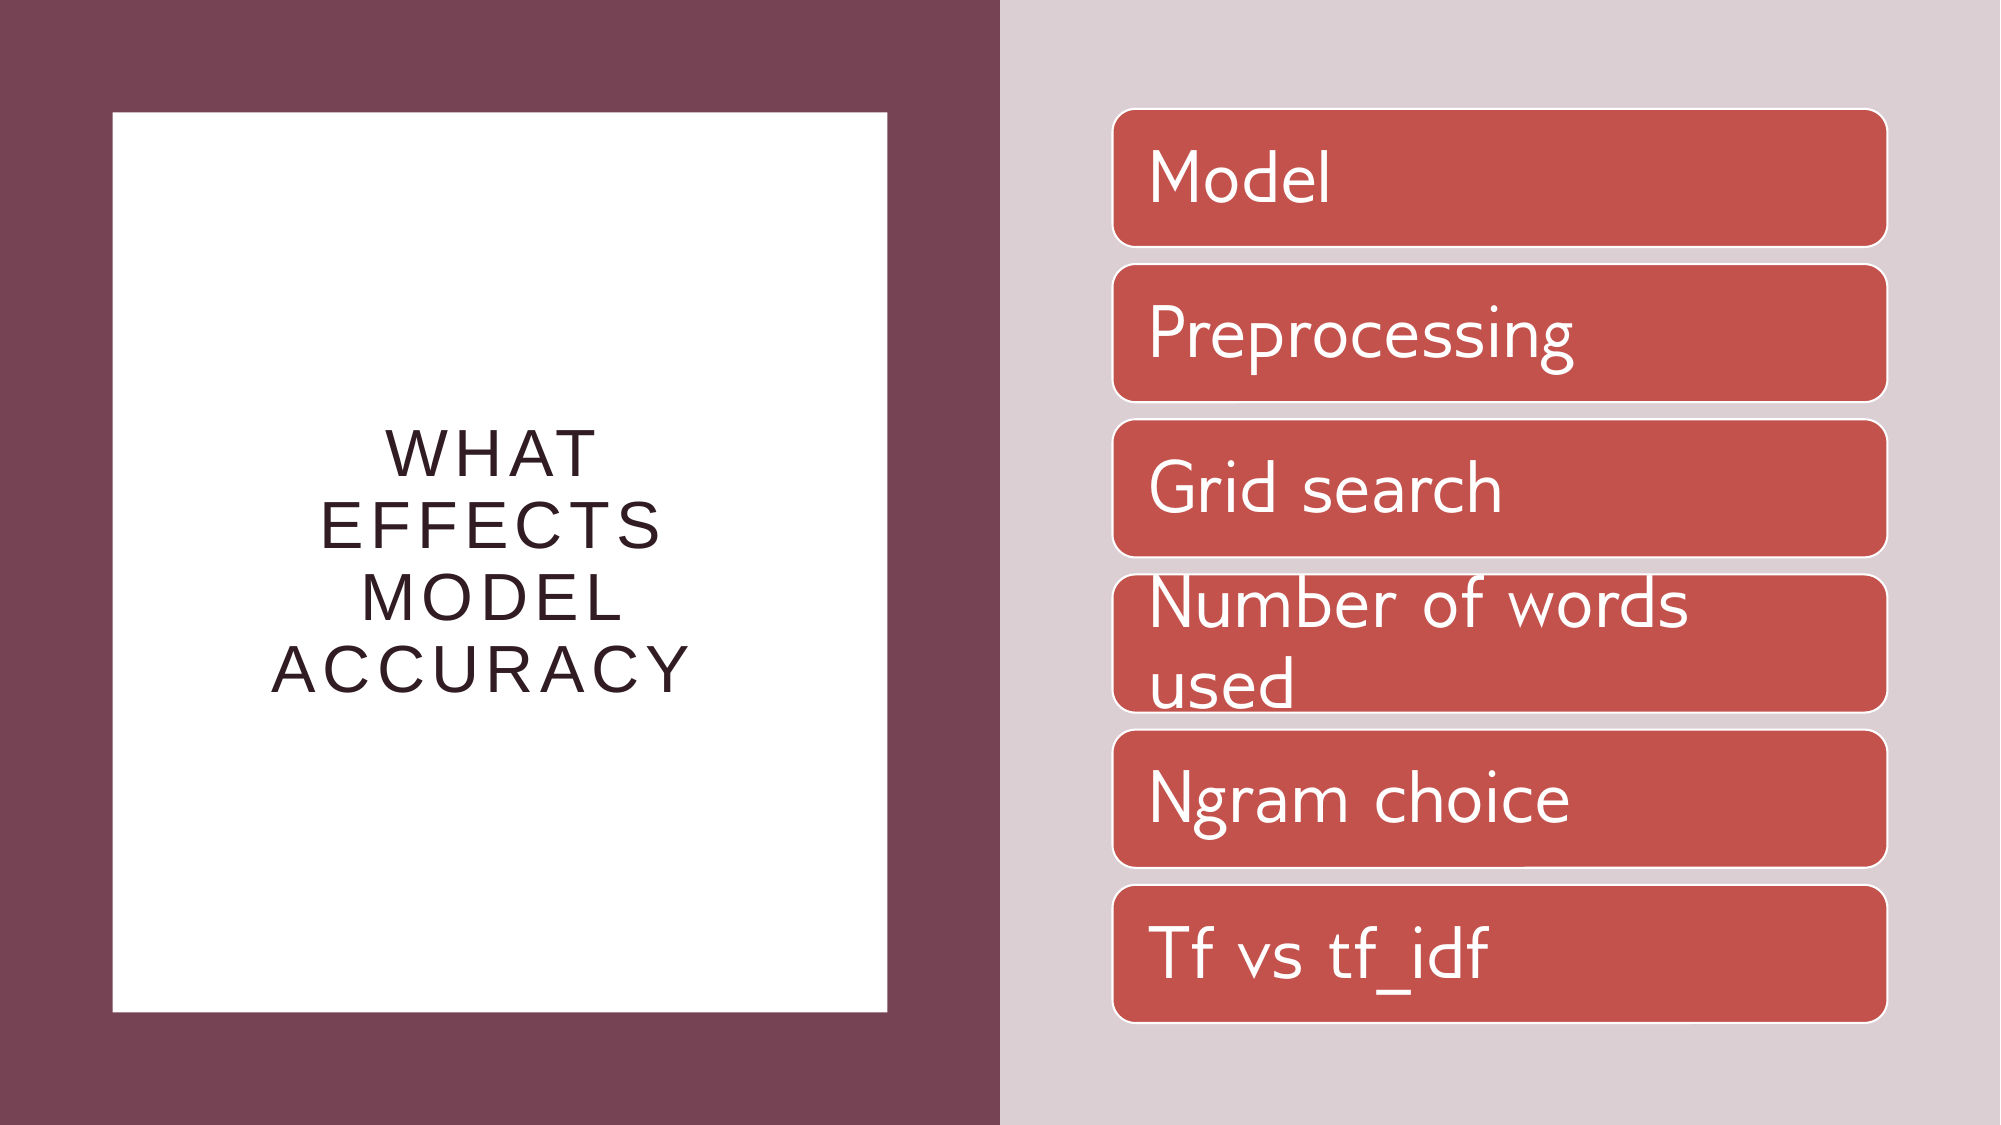

Model
Preprocessing
Grid search
Number of words used
Ngram choice
Tf vs tf_idf

# What effects model Accuracy